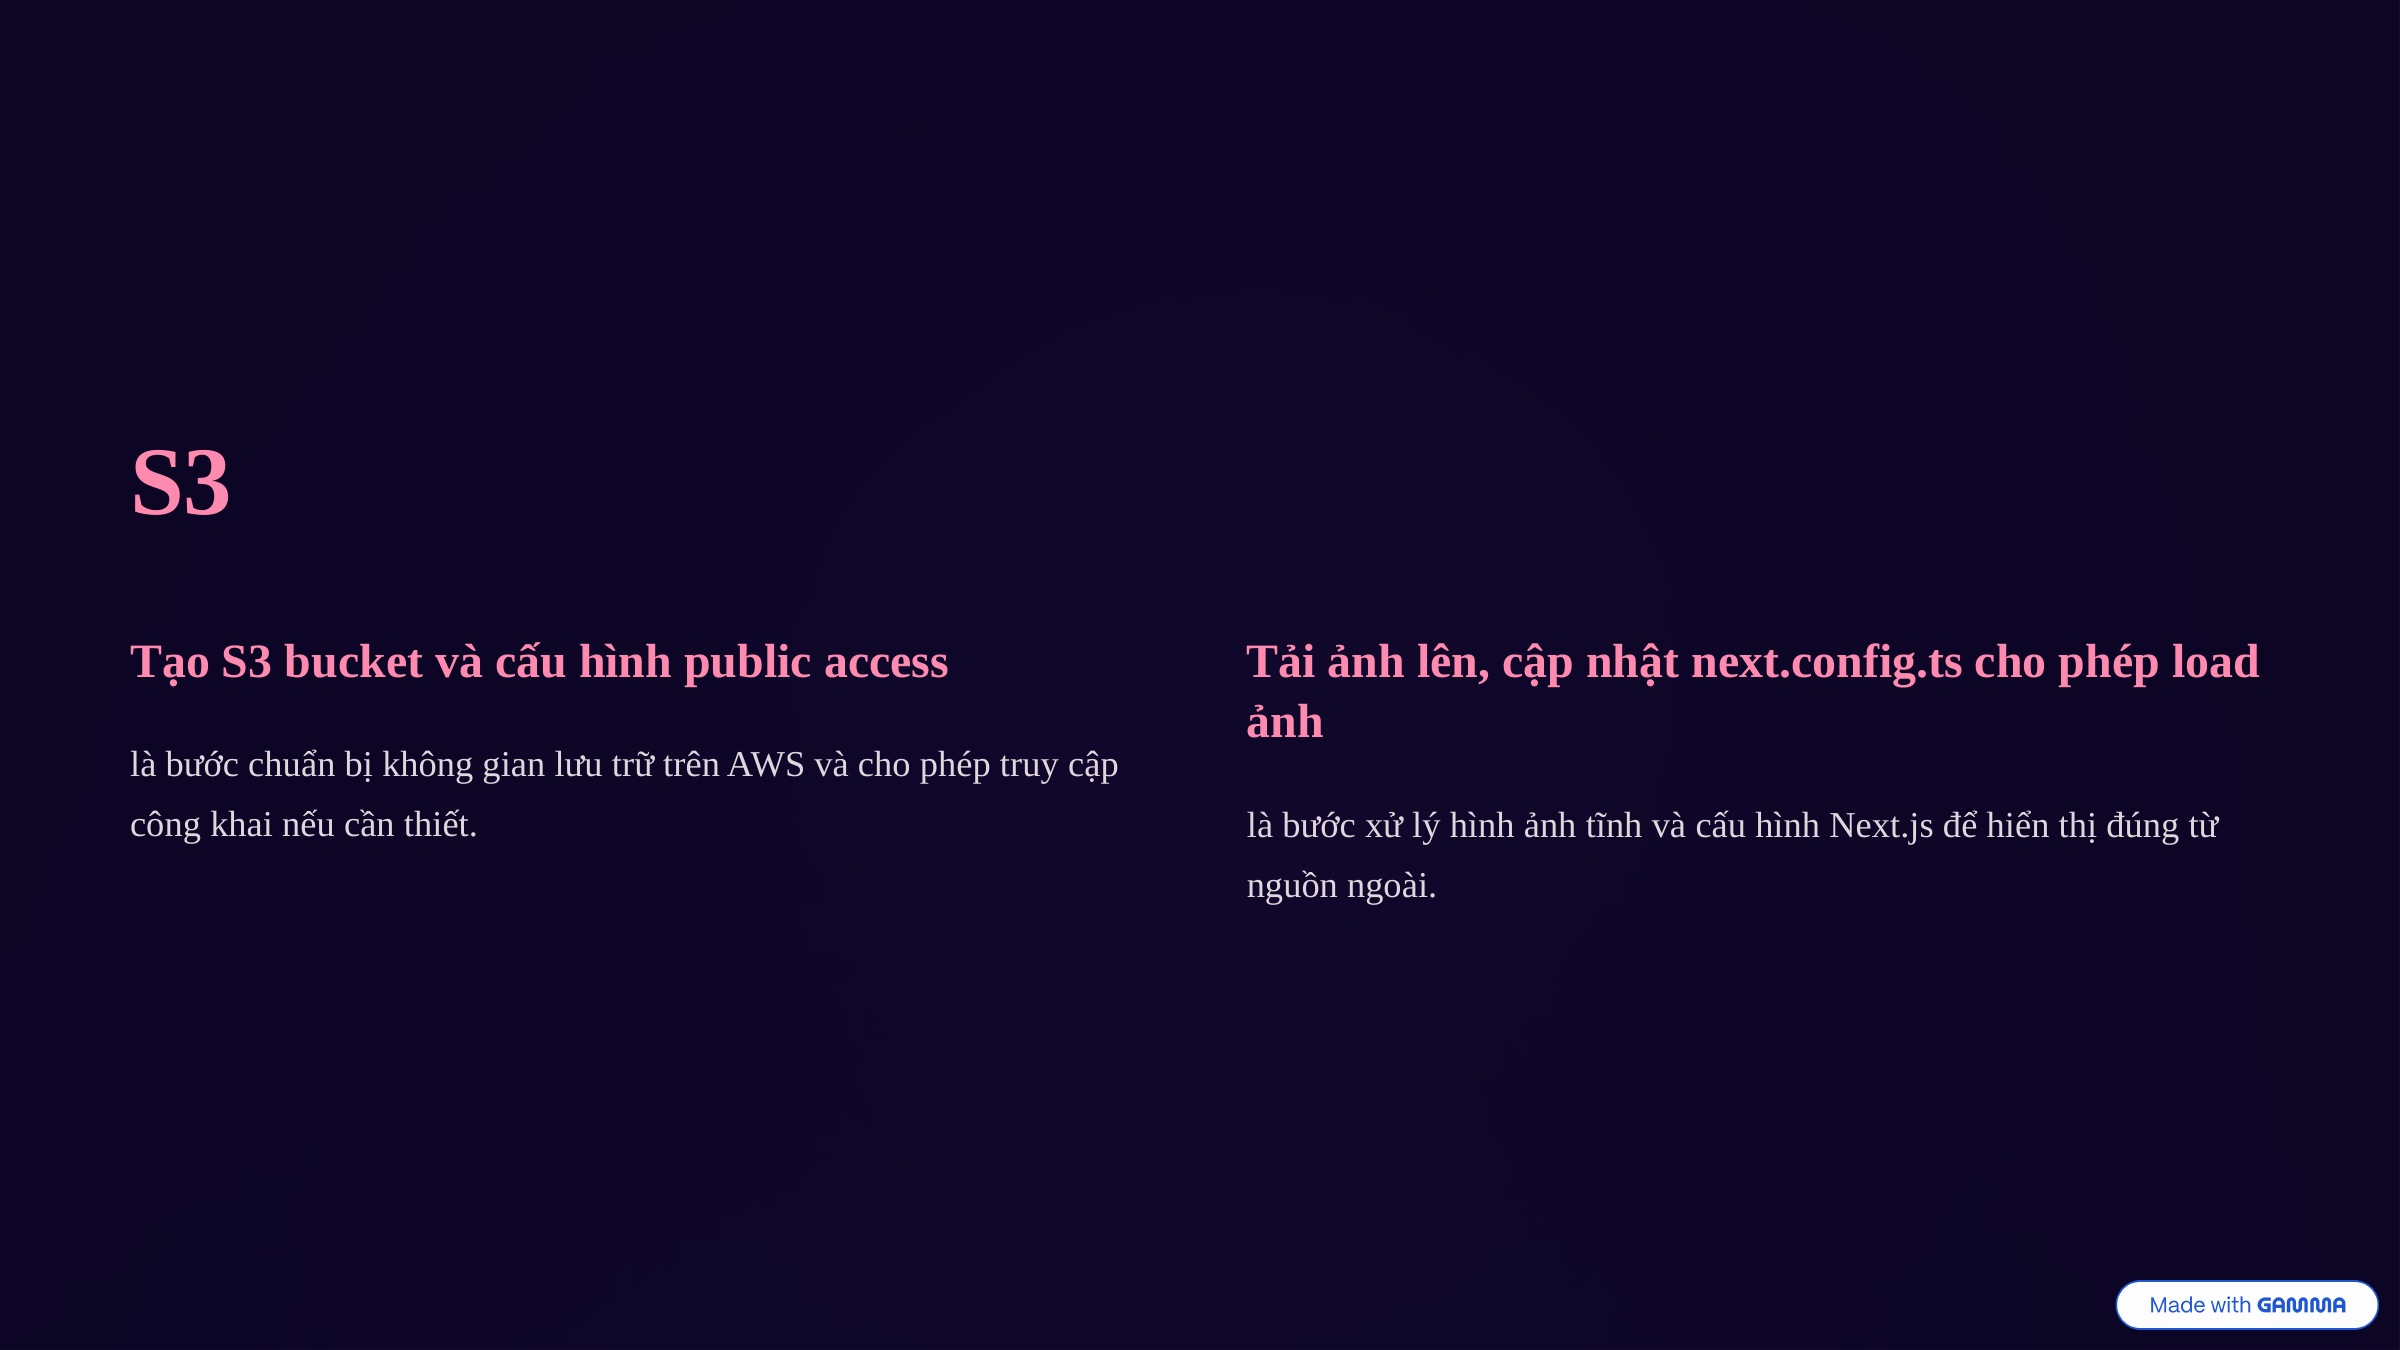

S3
Tạo S3 bucket và cấu hình public access
Tải ảnh lên, cập nhật next.config.ts cho phép load ảnh
là bước chuẩn bị không gian lưu trữ trên AWS và cho phép truy cập công khai nếu cần thiết.
là bước xử lý hình ảnh tĩnh và cấu hình Next.js để hiển thị đúng từ nguồn ngoài.